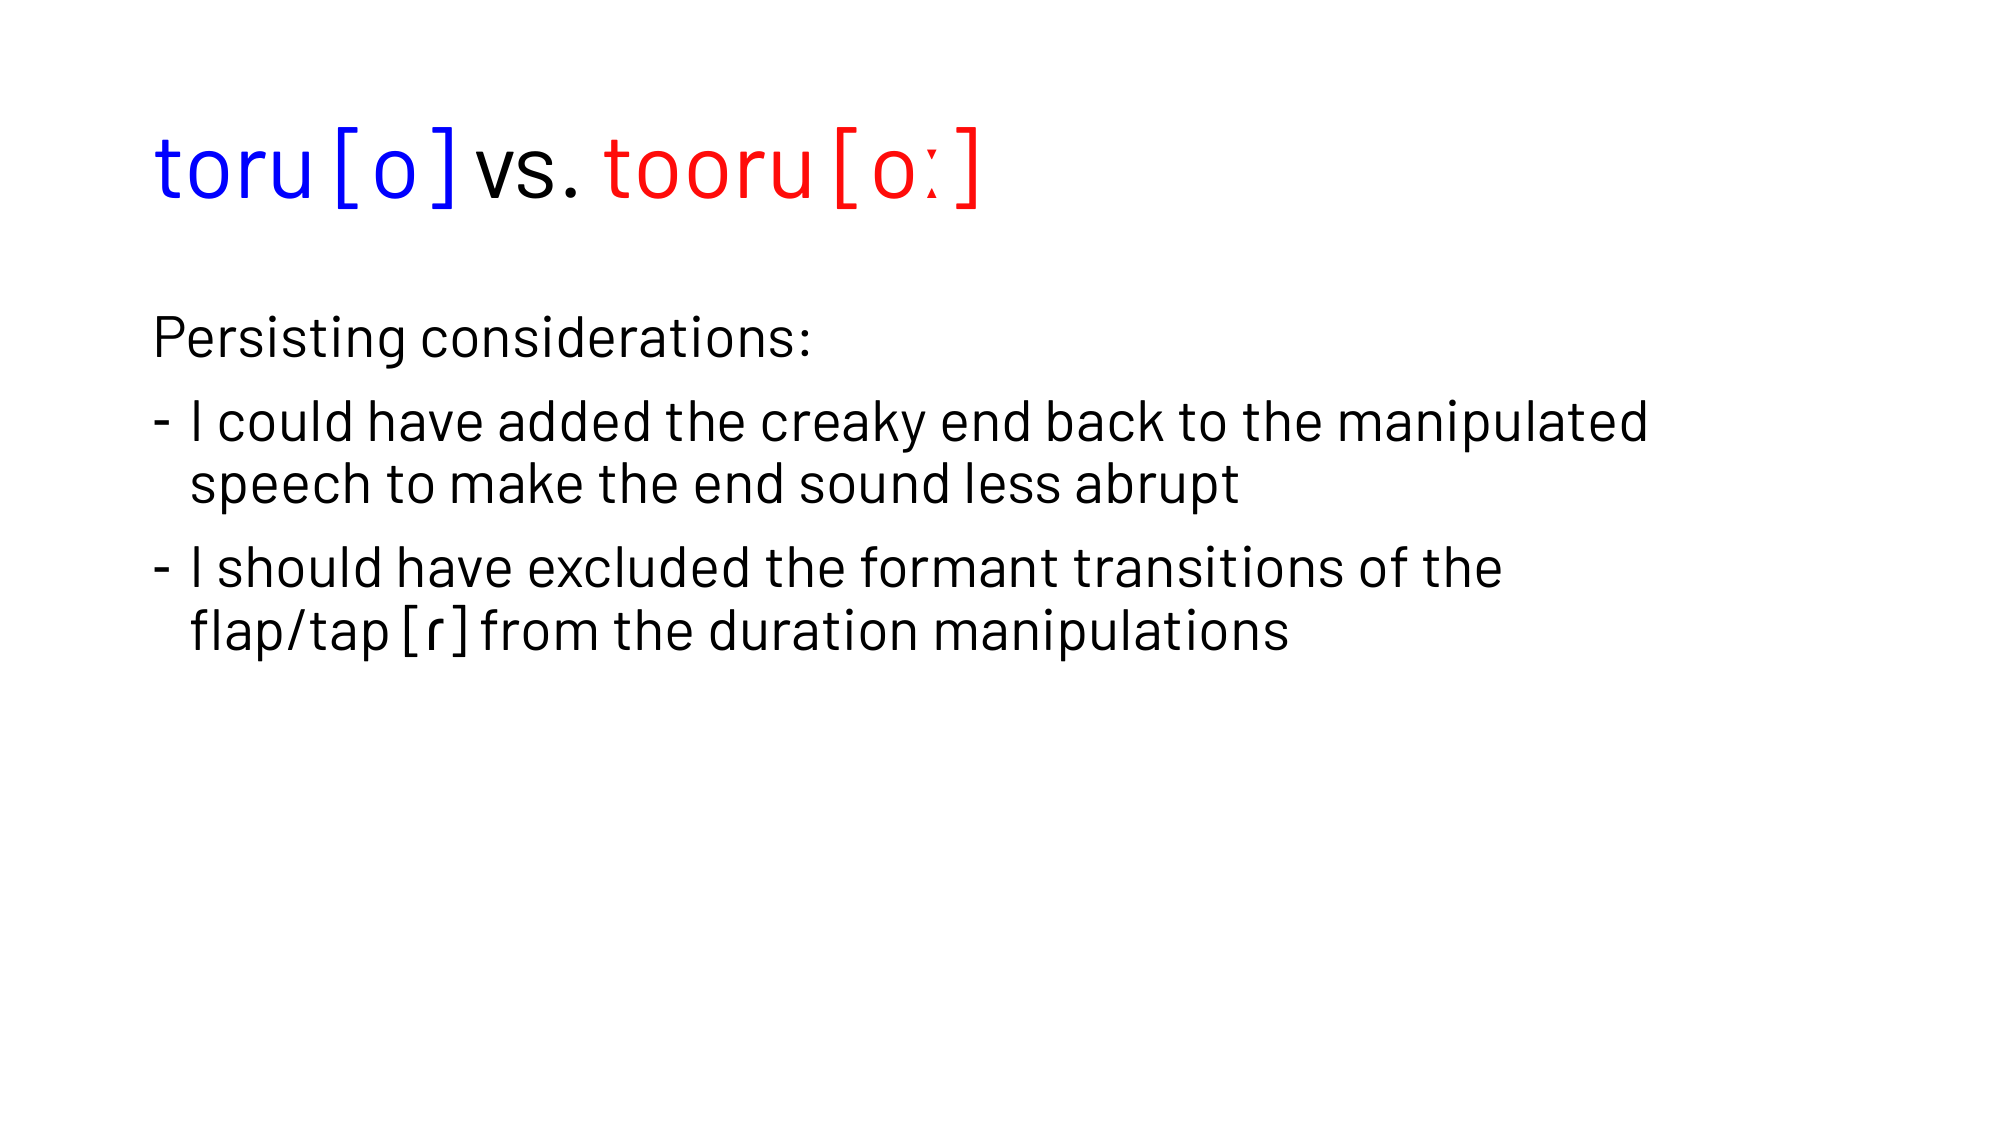

# toru [o] vs. tooru [oː]
Persisting considerations:
I could have added the creaky end back to the manipulated speech to make the end sound less abrupt
I should have excluded the formant transitions of the flap/tap [ɾ] from the duration manipulations